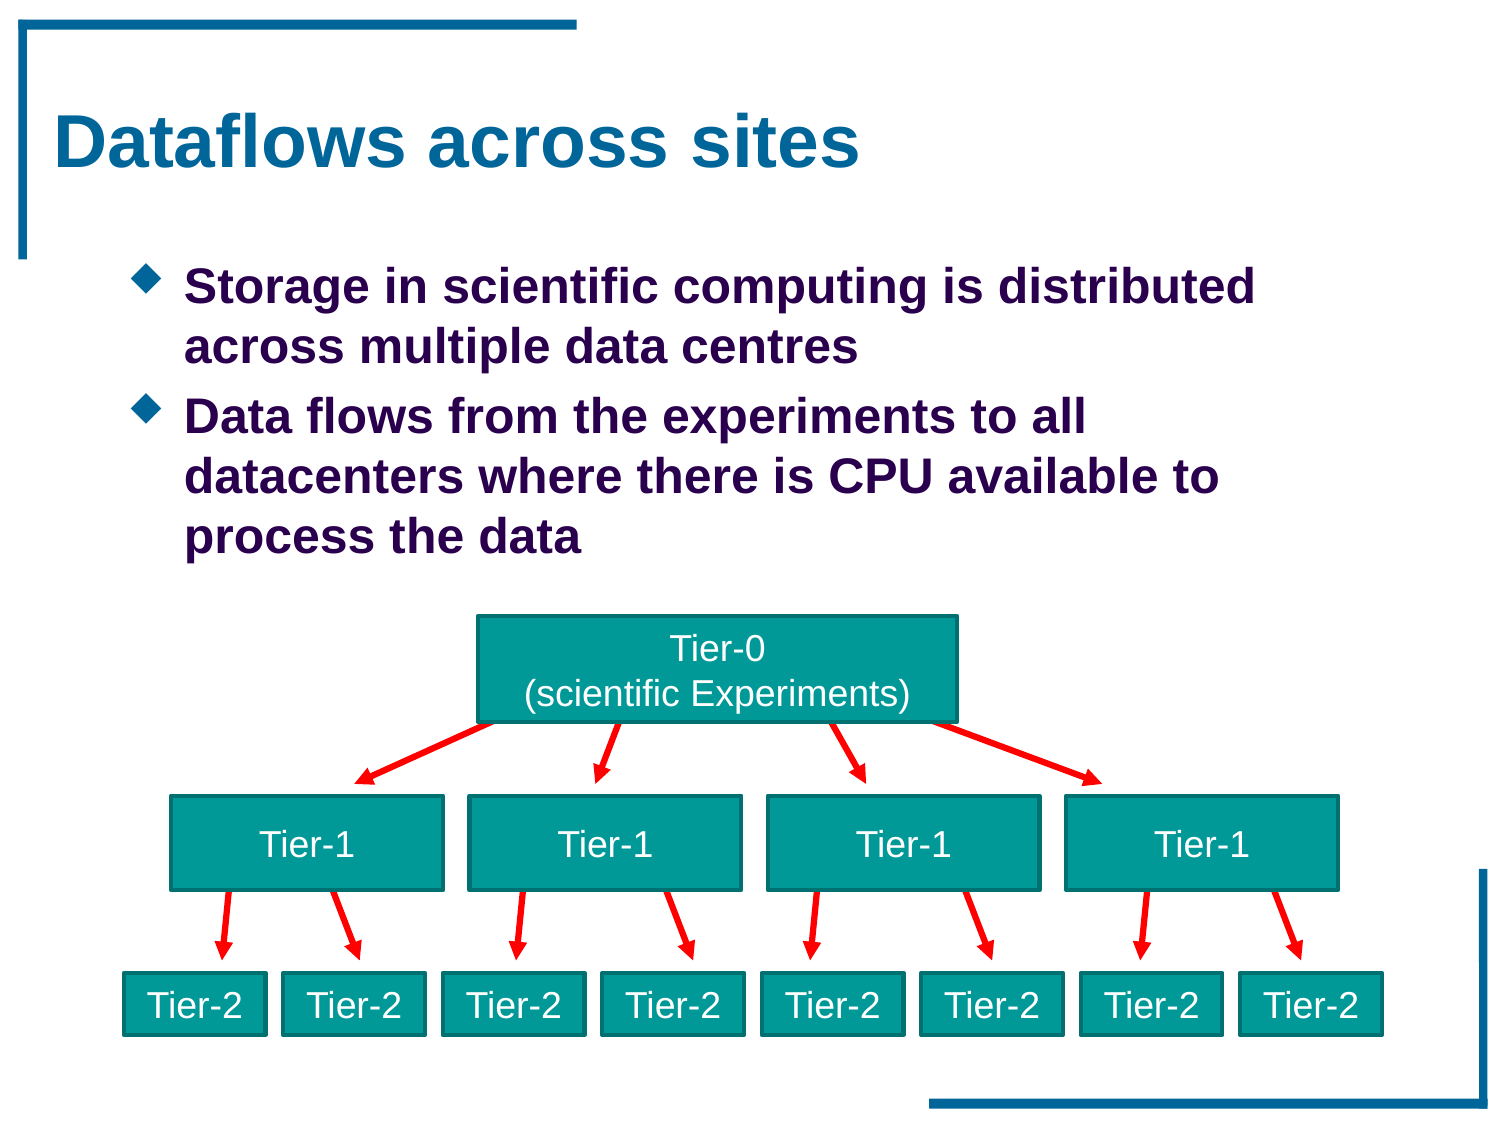

# Dataflows across sites
Storage in scientific computing is distributed across multiple data centres
Data flows from the experiments to all datacenters where there is CPU available to process the data

Tier-0
(scientific Experiments)
Tier-1
Tier-1
Tier-1
Tier-1
Tier-2
Tier-2
Tier-2
Tier-2
Tier-2
Tier-2
Tier-2
Tier-2